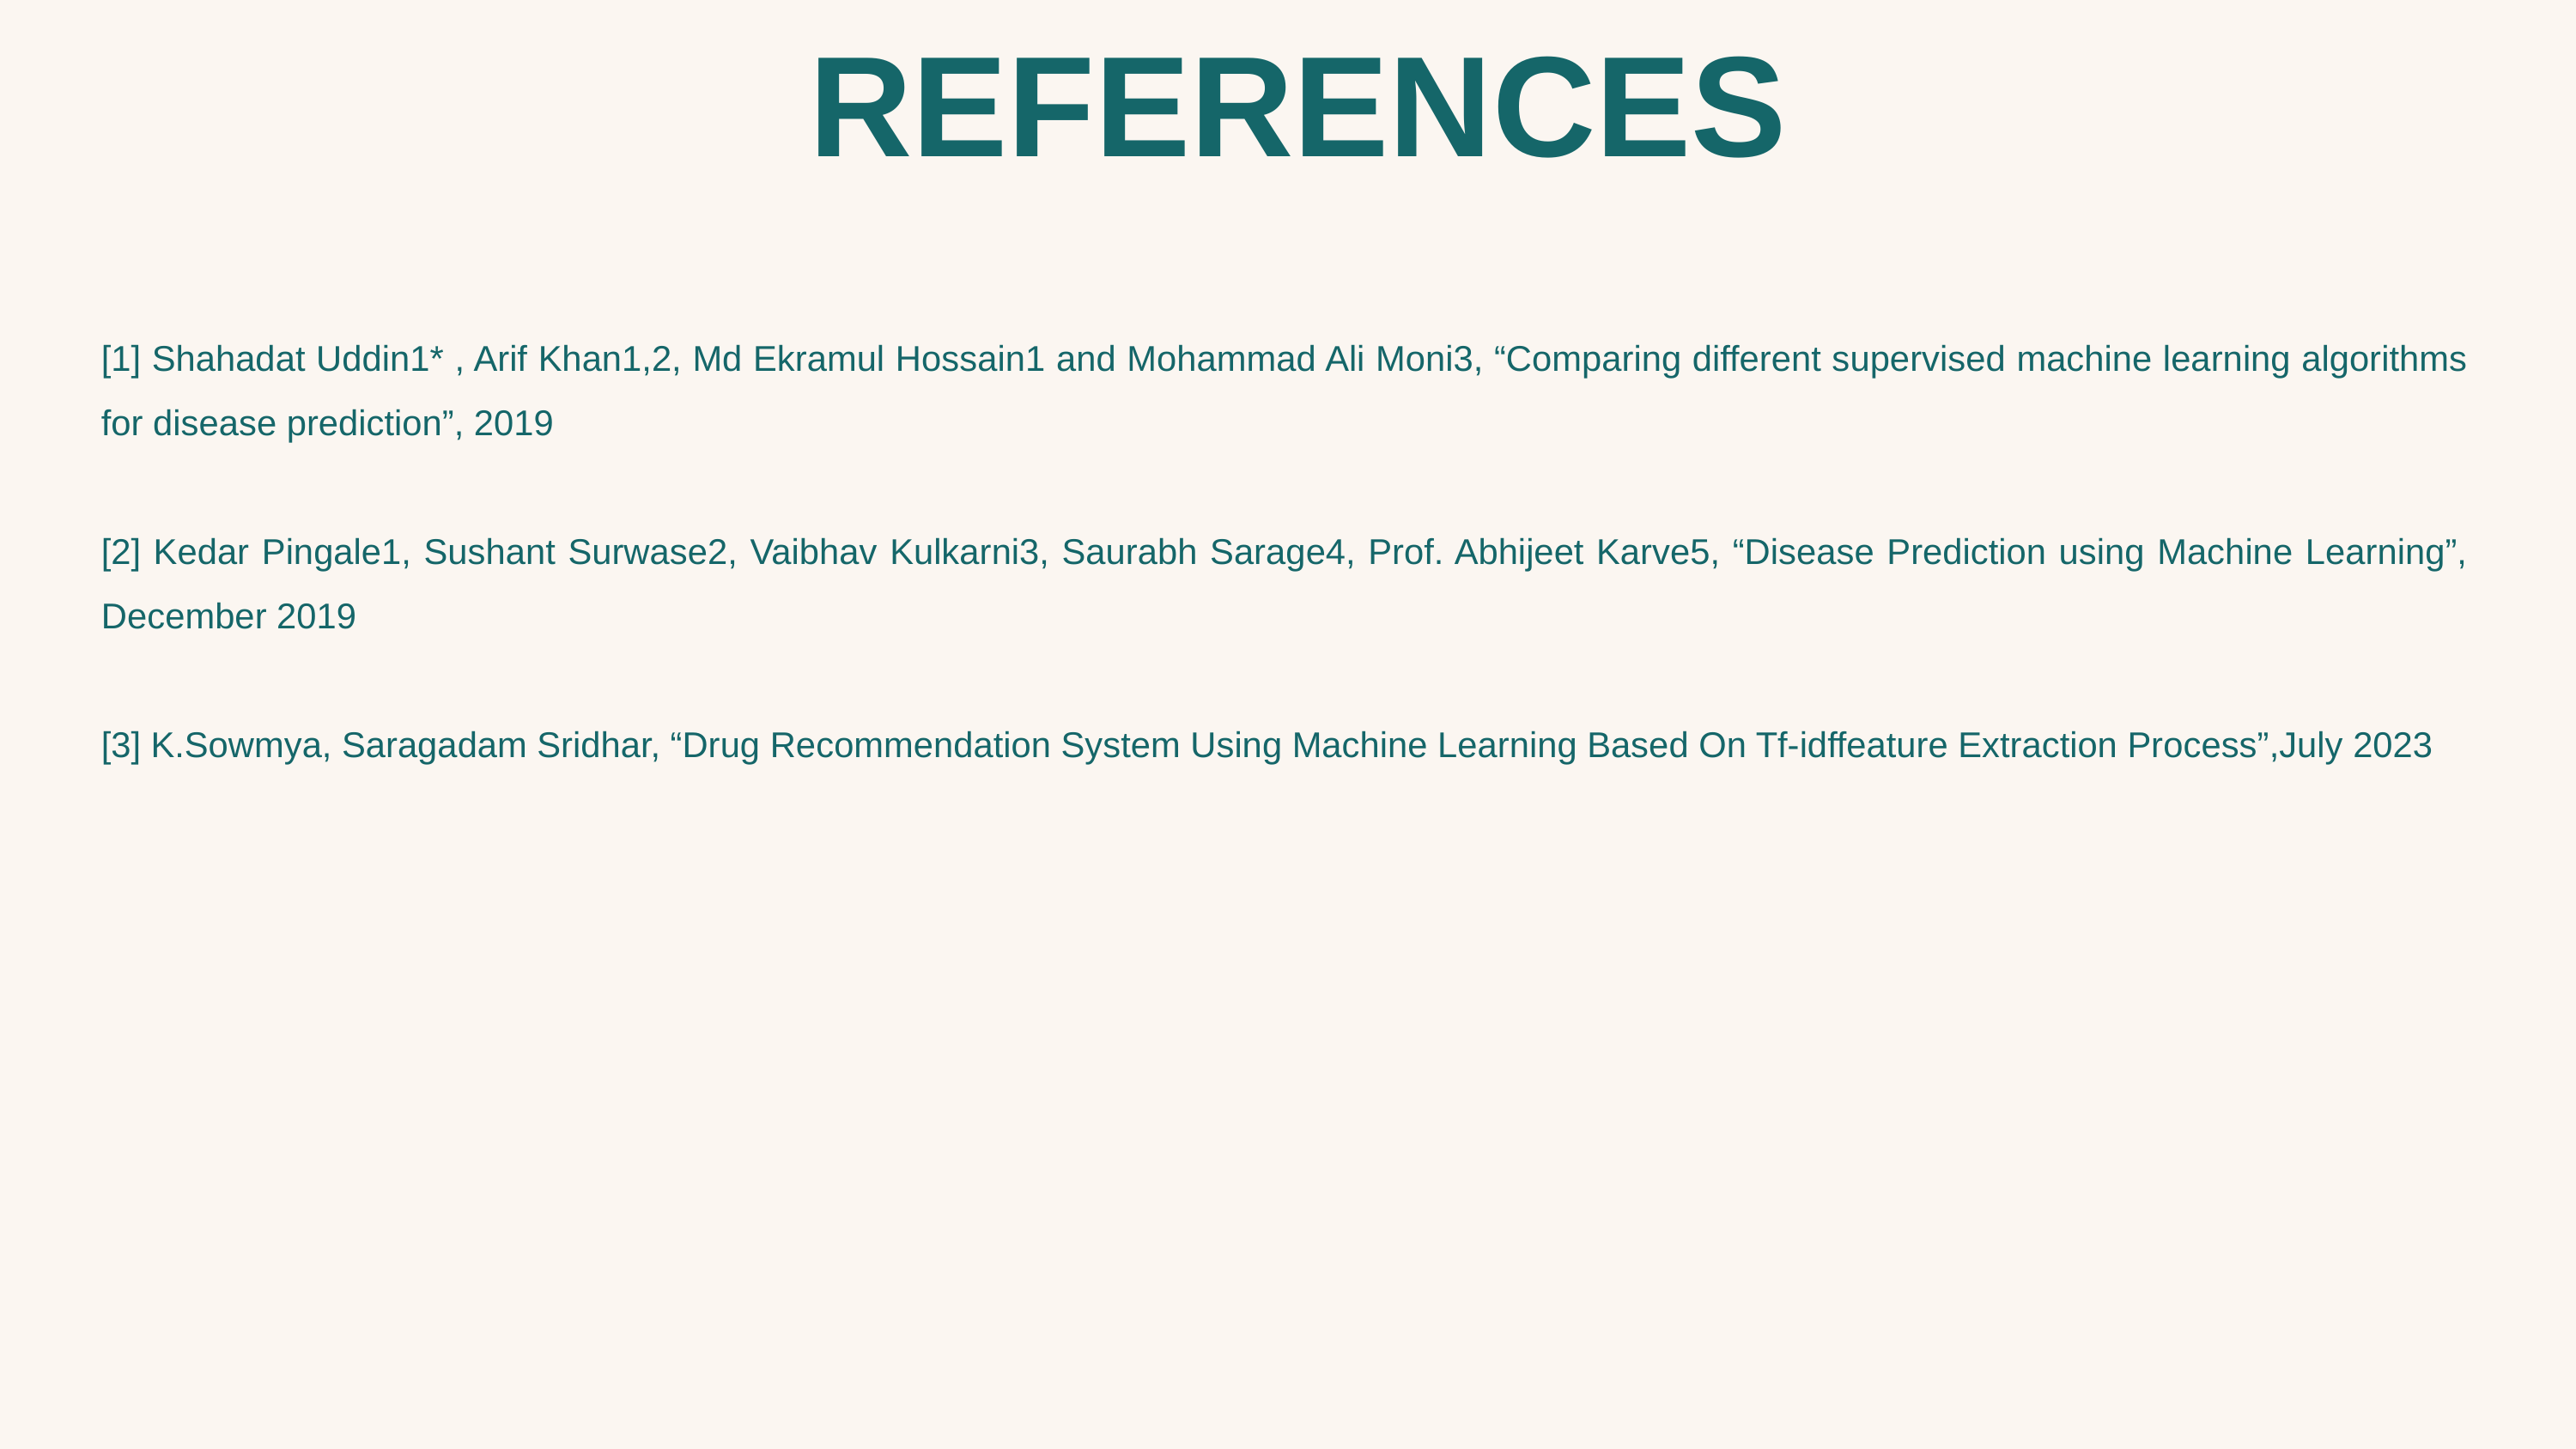

REFERENCES
[1] Shahadat Uddin1* , Arif Khan1,2, Md Ekramul Hossain1 and Mohammad Ali Moni3, “Comparing different supervised machine learning algorithms for disease prediction”, 2019

[2] Kedar Pingale1, Sushant Surwase2, Vaibhav Kulkarni3, Saurabh Sarage4, Prof. Abhijeet Karve5, “Disease Prediction using Machine Learning”, December 2019

[3] K.Sowmya, Saragadam Sridhar, “Drug Recommendation System Using Machine Learning Based On Tf-idffeature Extraction Process”,July 2023